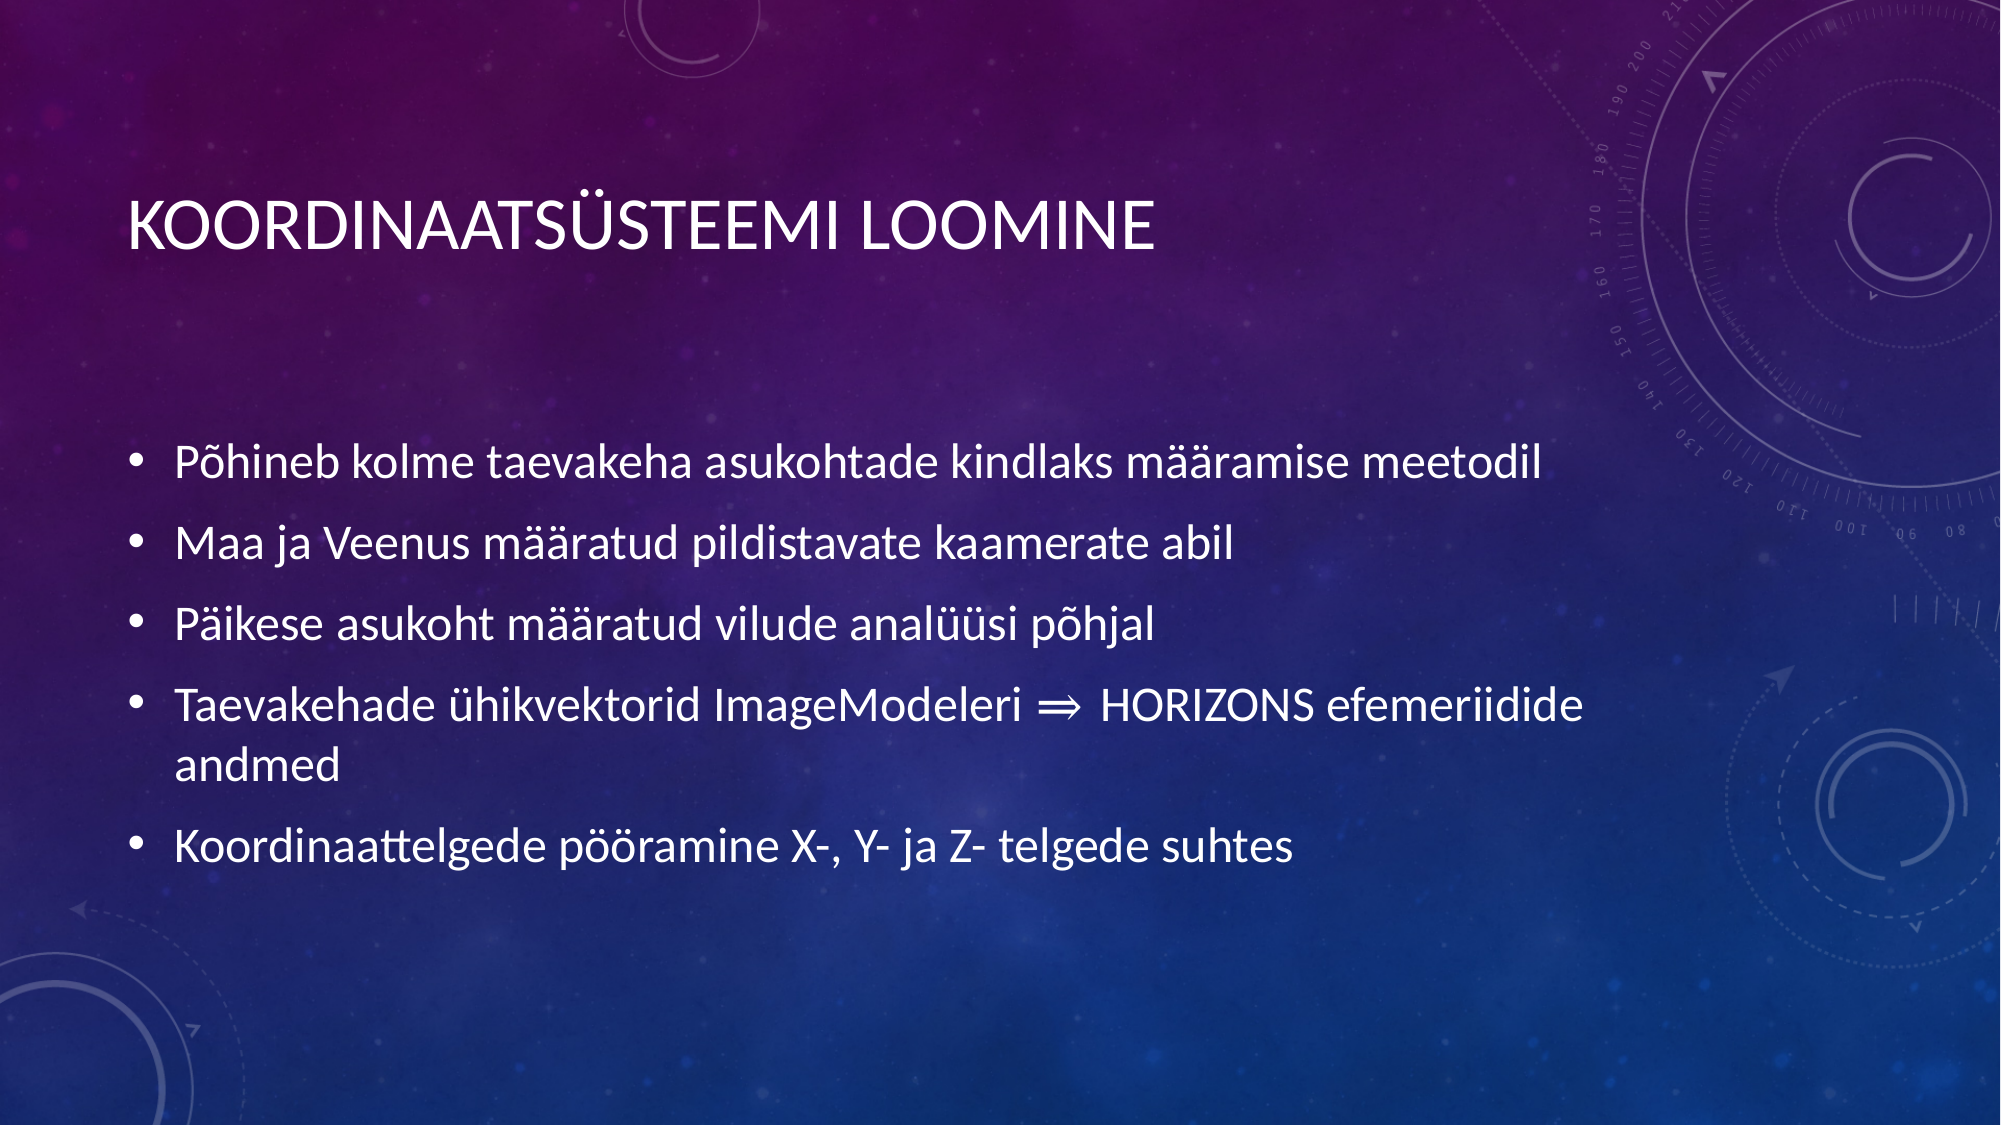

# Koordinaatsüsteemi loomine
Põhineb kolme taevakeha asukohtade kindlaks määramise meetodil
Maa ja Veenus määratud pildistavate kaamerate abil
Päikese asukoht määratud vilude analüüsi põhjal
Taevakehade ühikvektorid ImageModeleri ⇒ HORIZONS efemeriidide andmed
Koordinaattelgede pööramine X-, Y- ja Z- telgede suhtes